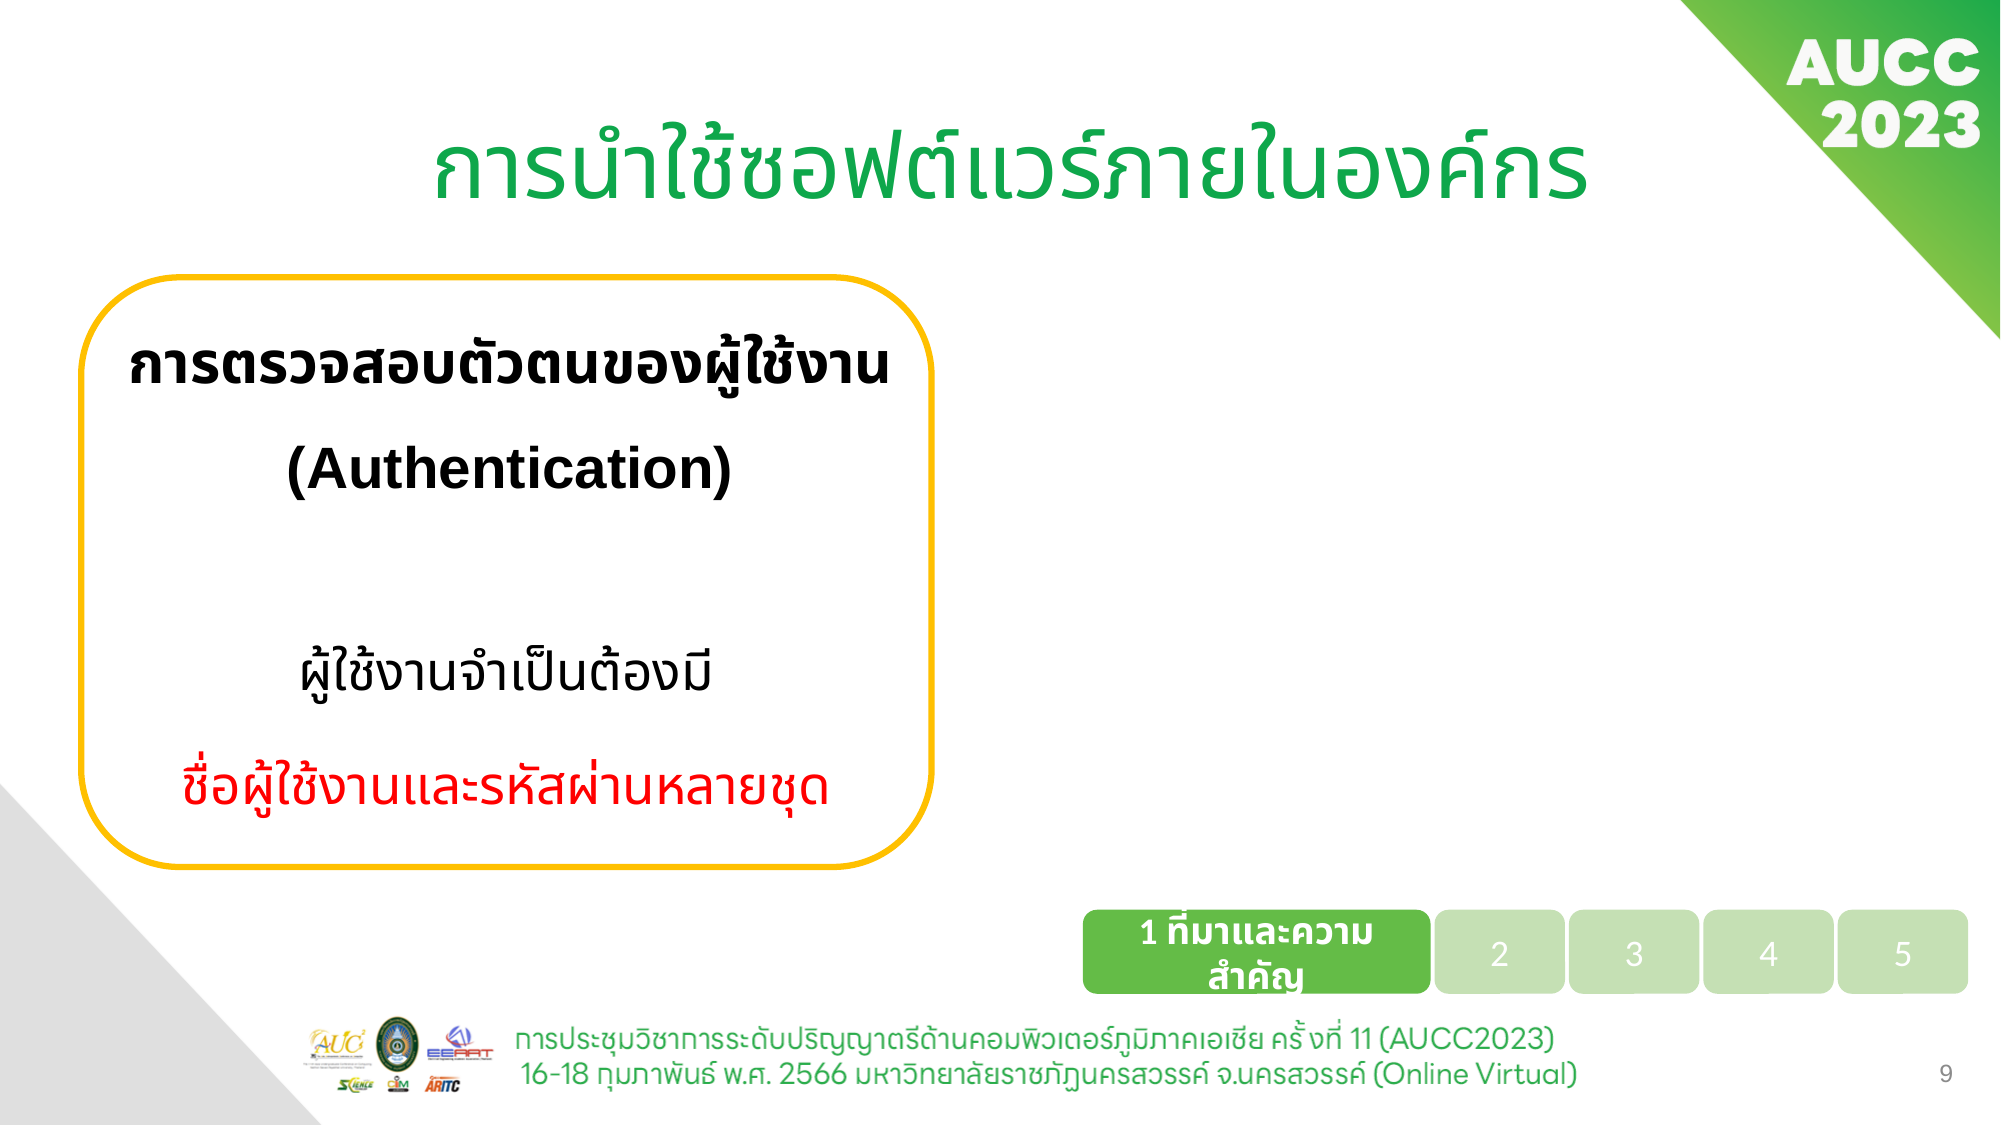

# การนำใช้ซอฟต์แวร์ภายในองค์กร

การตรวจสอบตัวตนของผู้ใช้งาน
(Authentication)
ผู้ใช้งานจําเป็นต้องมี
ชื่อผู้ใช้งานและรหัสผ่านหลายชุด
2
4
5
3
1 ที่มาและความสำคัญ
9